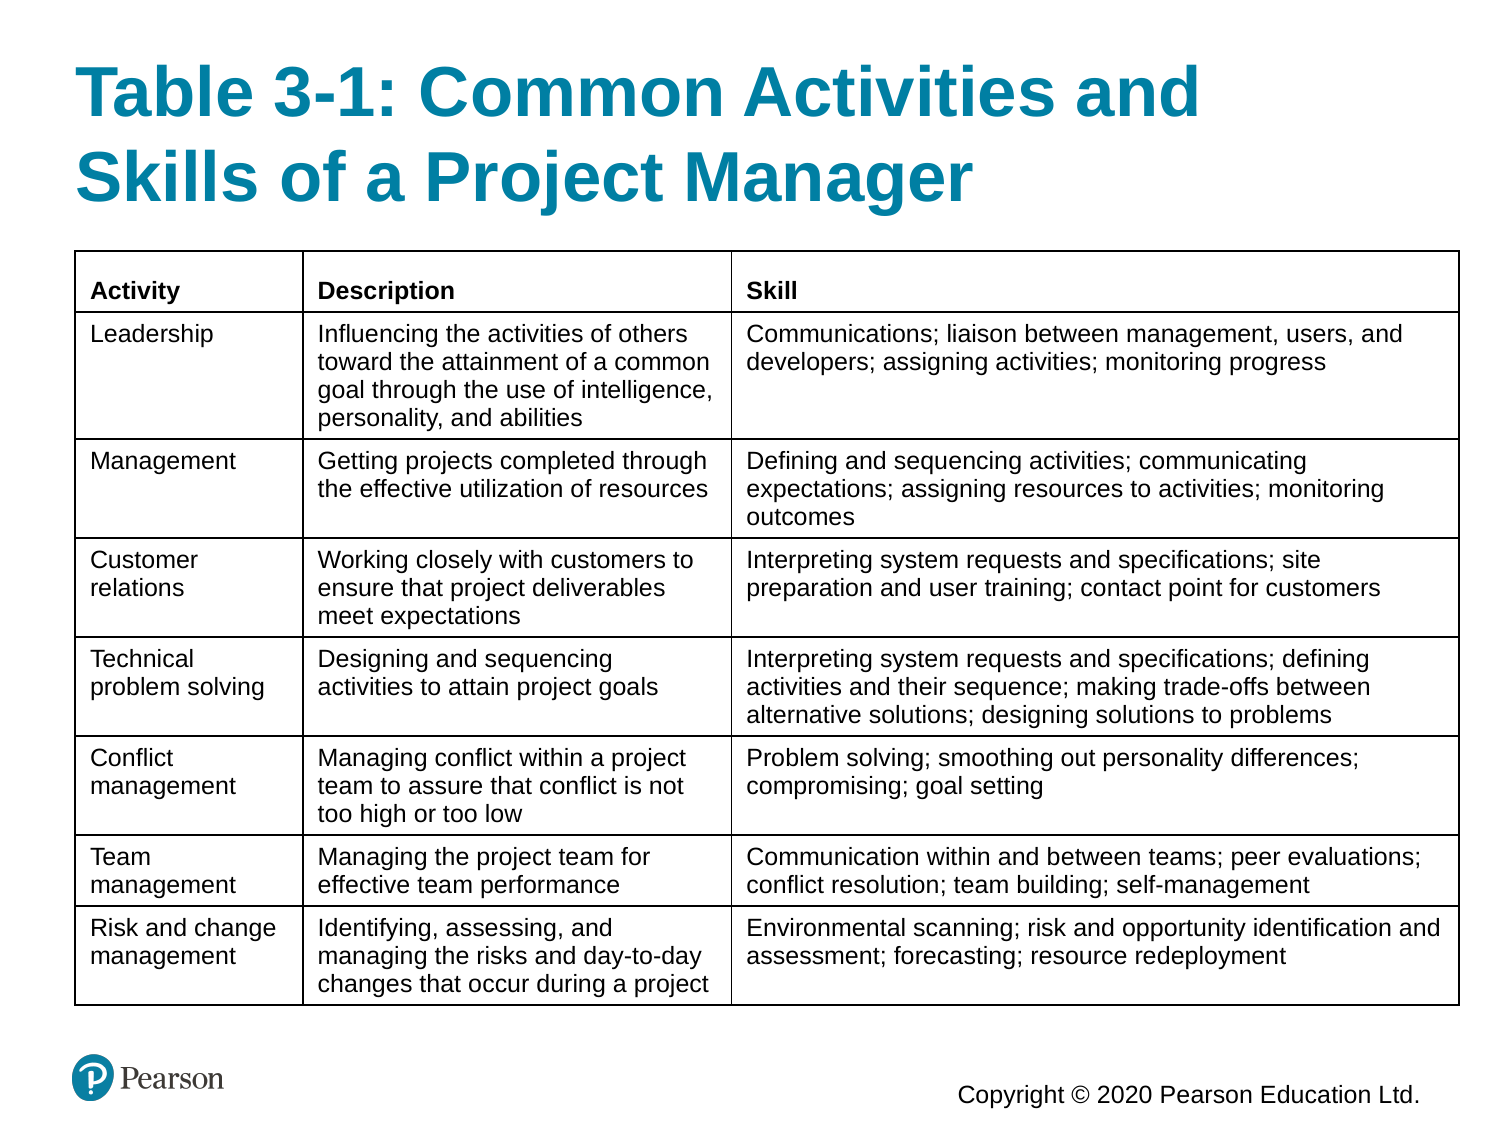

# Table 3-1: Common Activities and Skills of a Project Manager
| Activity | Description | Skill |
| --- | --- | --- |
| Leadership | Influencing the activities of others toward the attainment of a common goal through the use of intelligence, personality, and abilities | Communications; liaison between management, users, and developers; assigning activities; monitoring progress |
| Management | Getting projects completed through the effective utilization of resources | Defining and sequencing activities; communicating expectations; assigning resources to activities; monitoring outcomes |
| Customer relations | Working closely with customers to ensure that project deliverables meet expectations | Interpreting system requests and specifications; site preparation and user training; contact point for customers |
| Technical problem solving | Designing and sequencing activities to attain project goals | Interpreting system requests and specifications; defining activities and their sequence; making trade-offs between alternative solutions; designing solutions to problems |
| Conflict management | Managing conflict within a project team to assure that conflict is not too high or too low | Problem solving; smoothing out personality differences; compromising; goal setting |
| Team management | Managing the project team for effective team performance | Communication within and between teams; peer evaluations; conflict resolution; team building; self-management |
| Risk and change management | Identifying, assessing, and managing the risks and day-to-day changes that occur during a project | Environmental scanning; risk and opportunity identification and assessment; forecasting; resource redeployment |